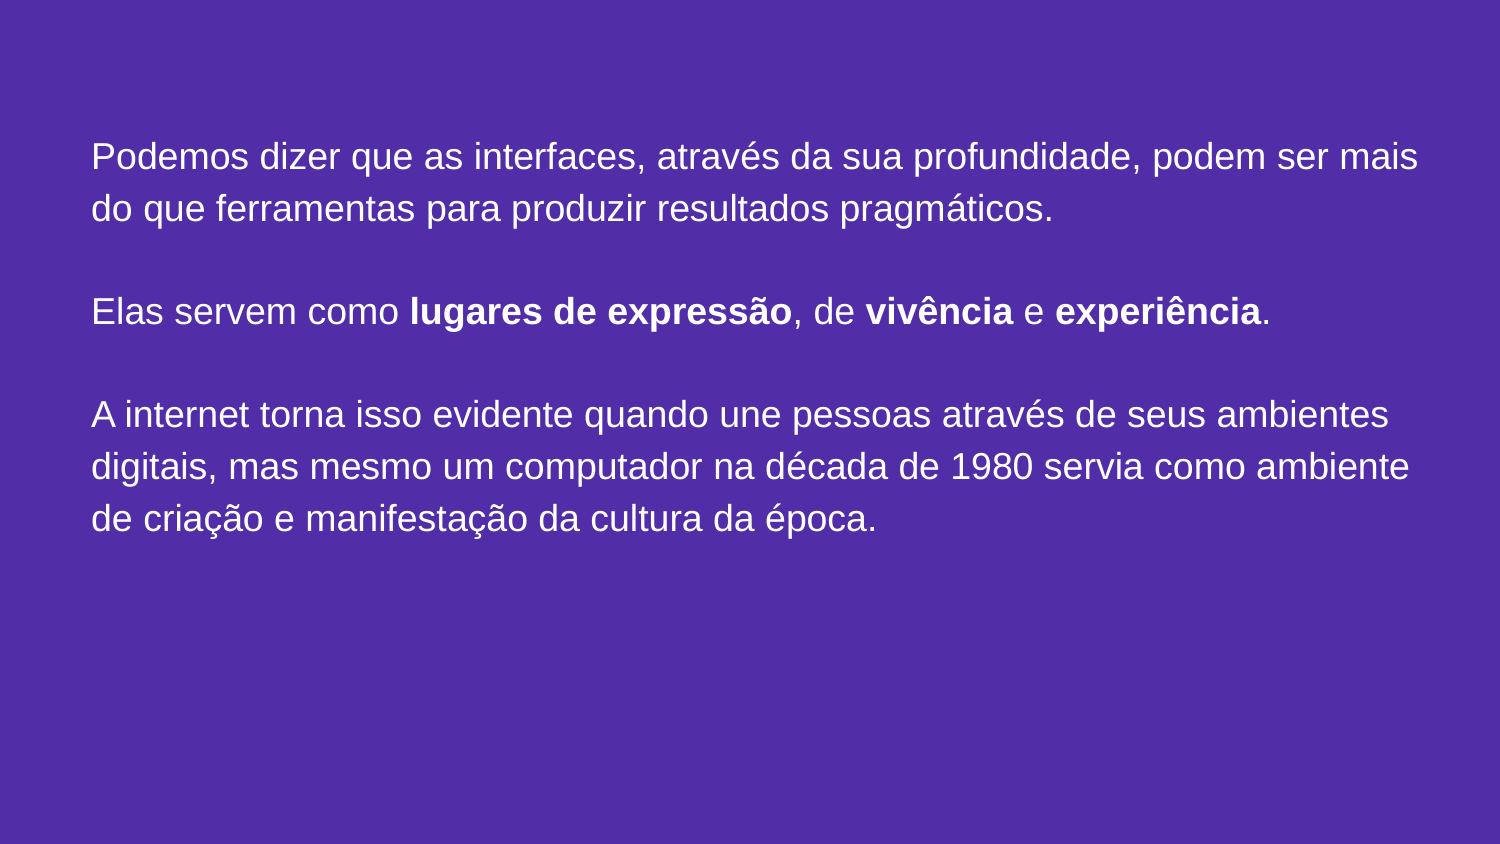

Podemos dizer que as interfaces, através da sua profundidade, podem ser mais do que ferramentas para produzir resultados pragmáticos.

Elas servem como lugares de expressão, de vivência e experiência.

A internet torna isso evidente quando une pessoas através de seus ambientes digitais, mas mesmo um computador na década de 1980 servia como ambiente de criação e manifestação da cultura da época.